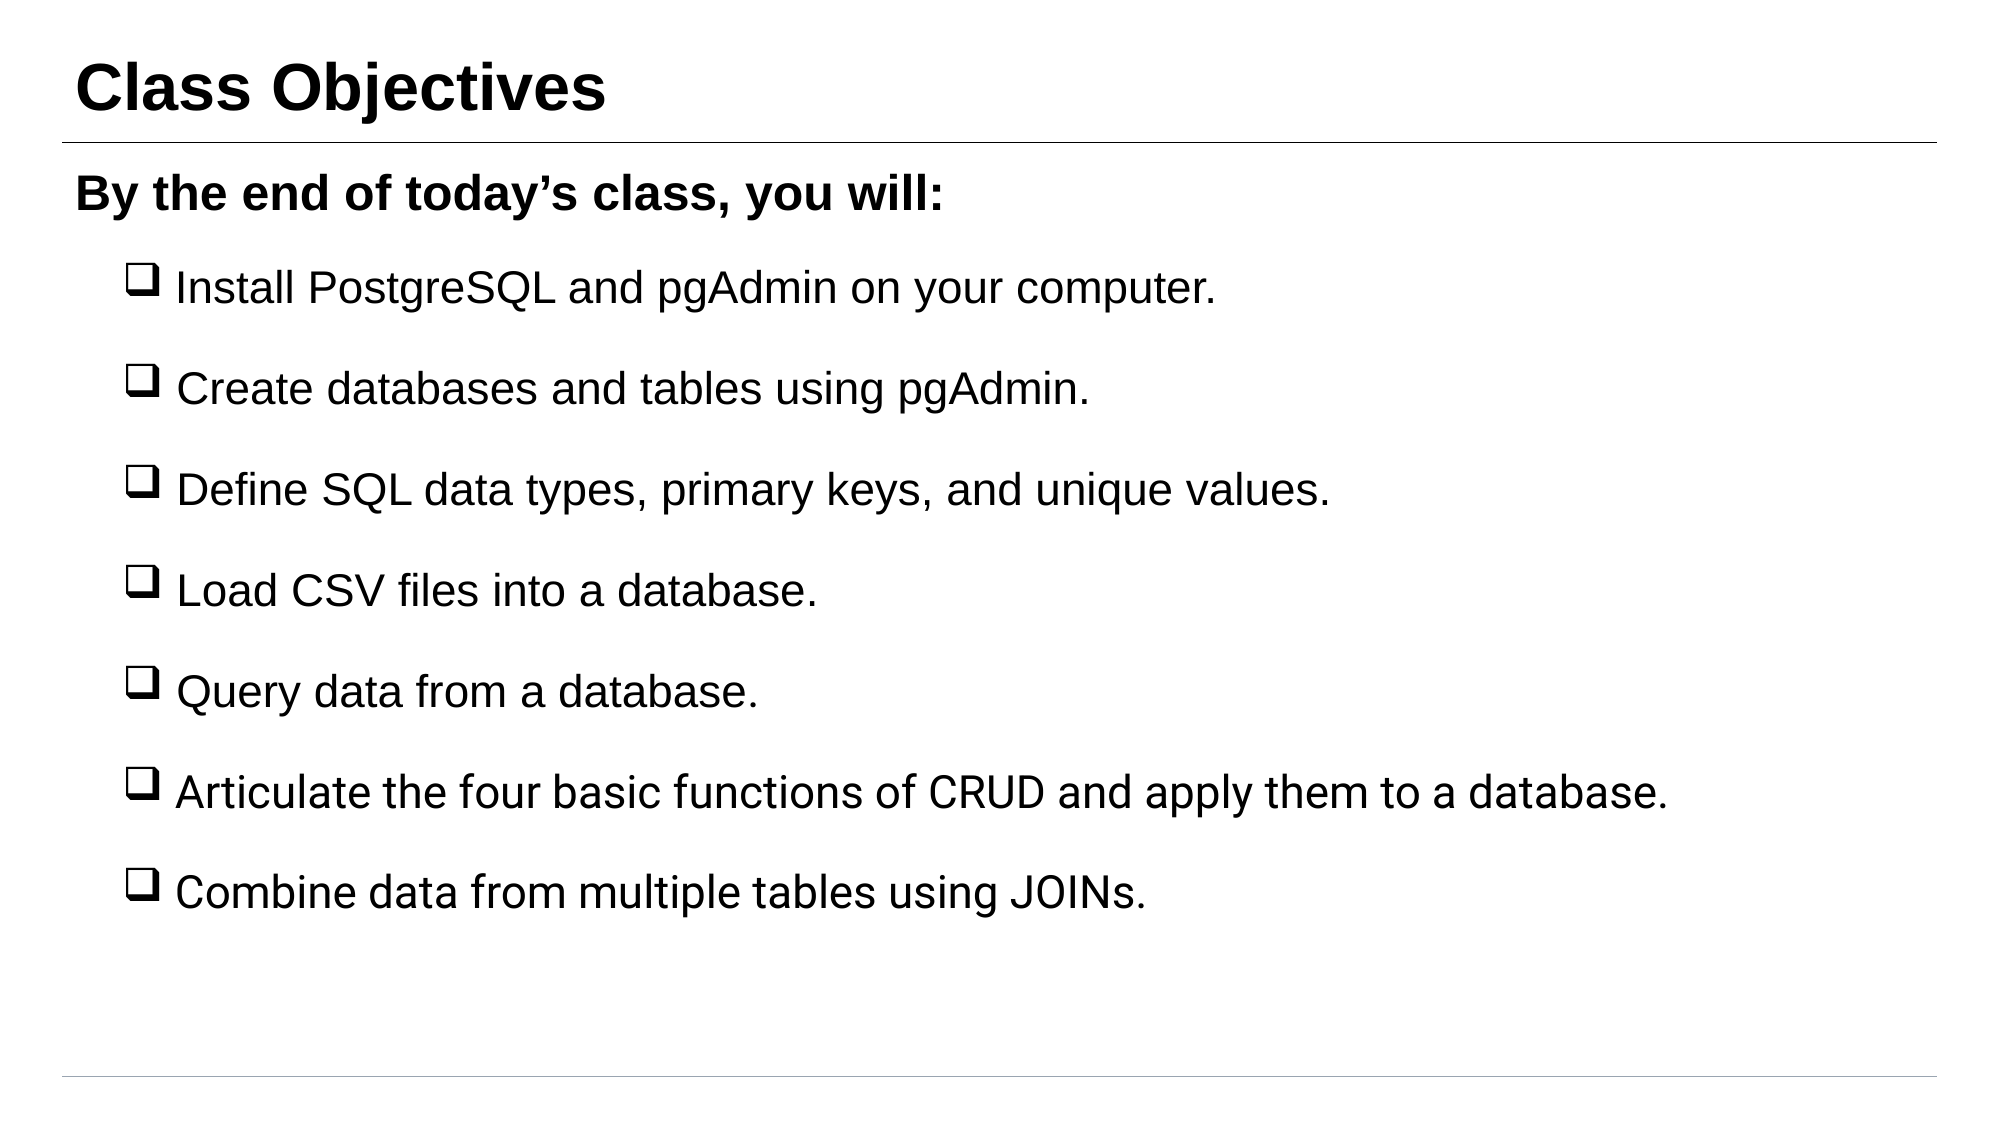

# Class Objectives
By the end of today’s class, you will:
 Install PostgreSQL and pgAdmin on your computer.
 Create databases and tables using pgAdmin.
 Define SQL data types, primary keys, and unique values.
 Load CSV files into a database.
 Query data from a database.
 Articulate the four basic functions of CRUD and apply them to a database.
 Combine data from multiple tables using JOINs.